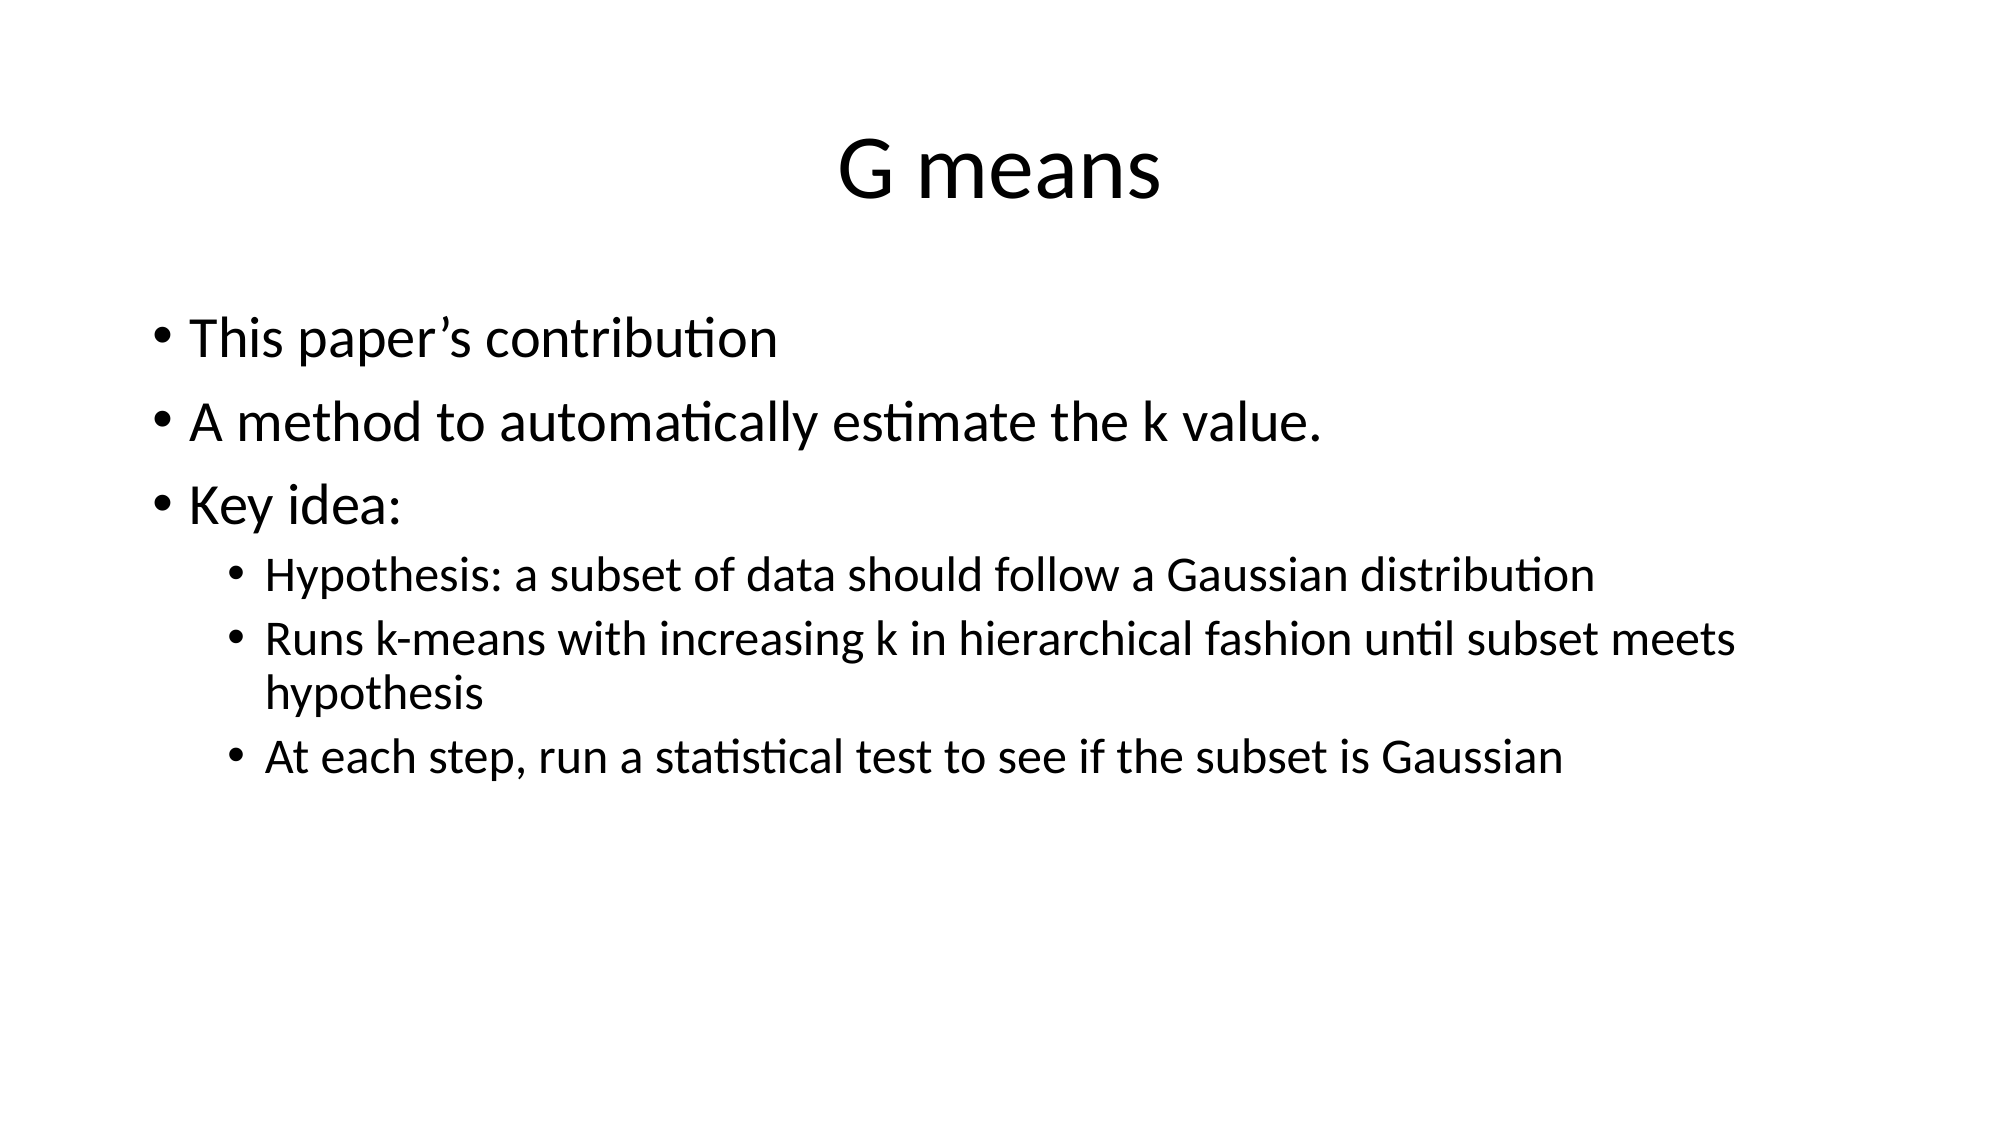

# G means
This paper’s contribution
A method to automatically estimate the k value.
Key idea:
Hypothesis: a subset of data should follow a Gaussian distribution
Runs k-means with increasing k in hierarchical fashion until subset meets hypothesis
At each step, run a statistical test to see if the subset is Gaussian